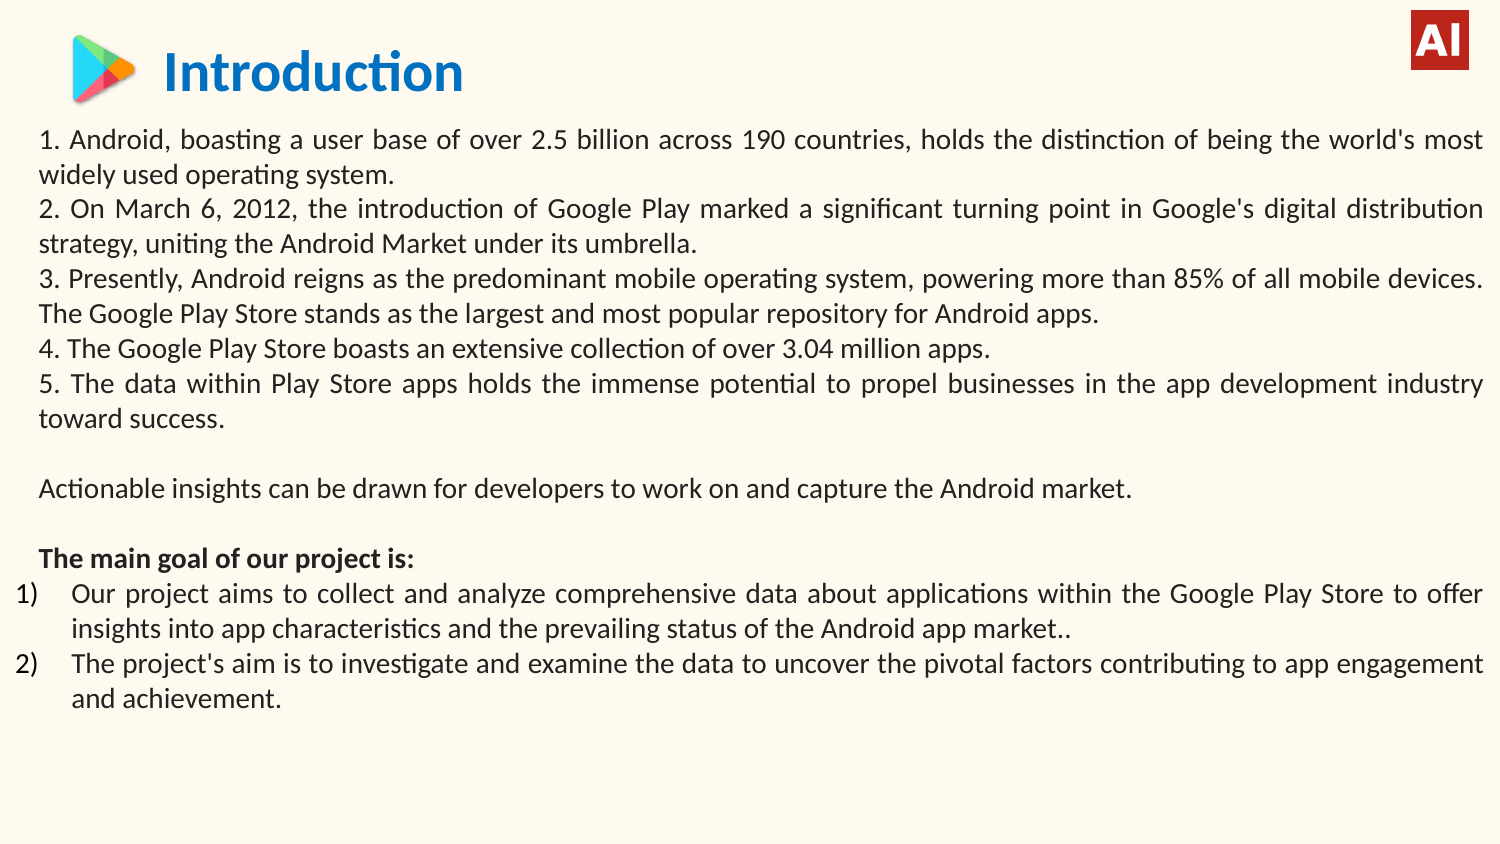

Introduction

1. Android, boasting a user base of over 2.5 billion across 190 countries, holds the distinction of being the world's most widely used operating system.
2. On March 6, 2012, the introduction of Google Play marked a significant turning point in Google's digital distribution strategy, uniting the Android Market under its umbrella.
3. Presently, Android reigns as the predominant mobile operating system, powering more than 85% of all mobile devices. The Google Play Store stands as the largest and most popular repository for Android apps.
4. The Google Play Store boasts an extensive collection of over 3.04 million apps.
5. The data within Play Store apps holds the immense potential to propel businesses in the app development industry toward success.

Actionable insights can be drawn for developers to work on and capture the Android market.

The main goal of our project is:
Our project aims to collect and analyze comprehensive data about applications within the Google Play Store to offer insights into app characteristics and the prevailing status of the Android app market..
The project's aim is to investigate and examine the data to uncover the pivotal factors contributing to app engagement and achievement.